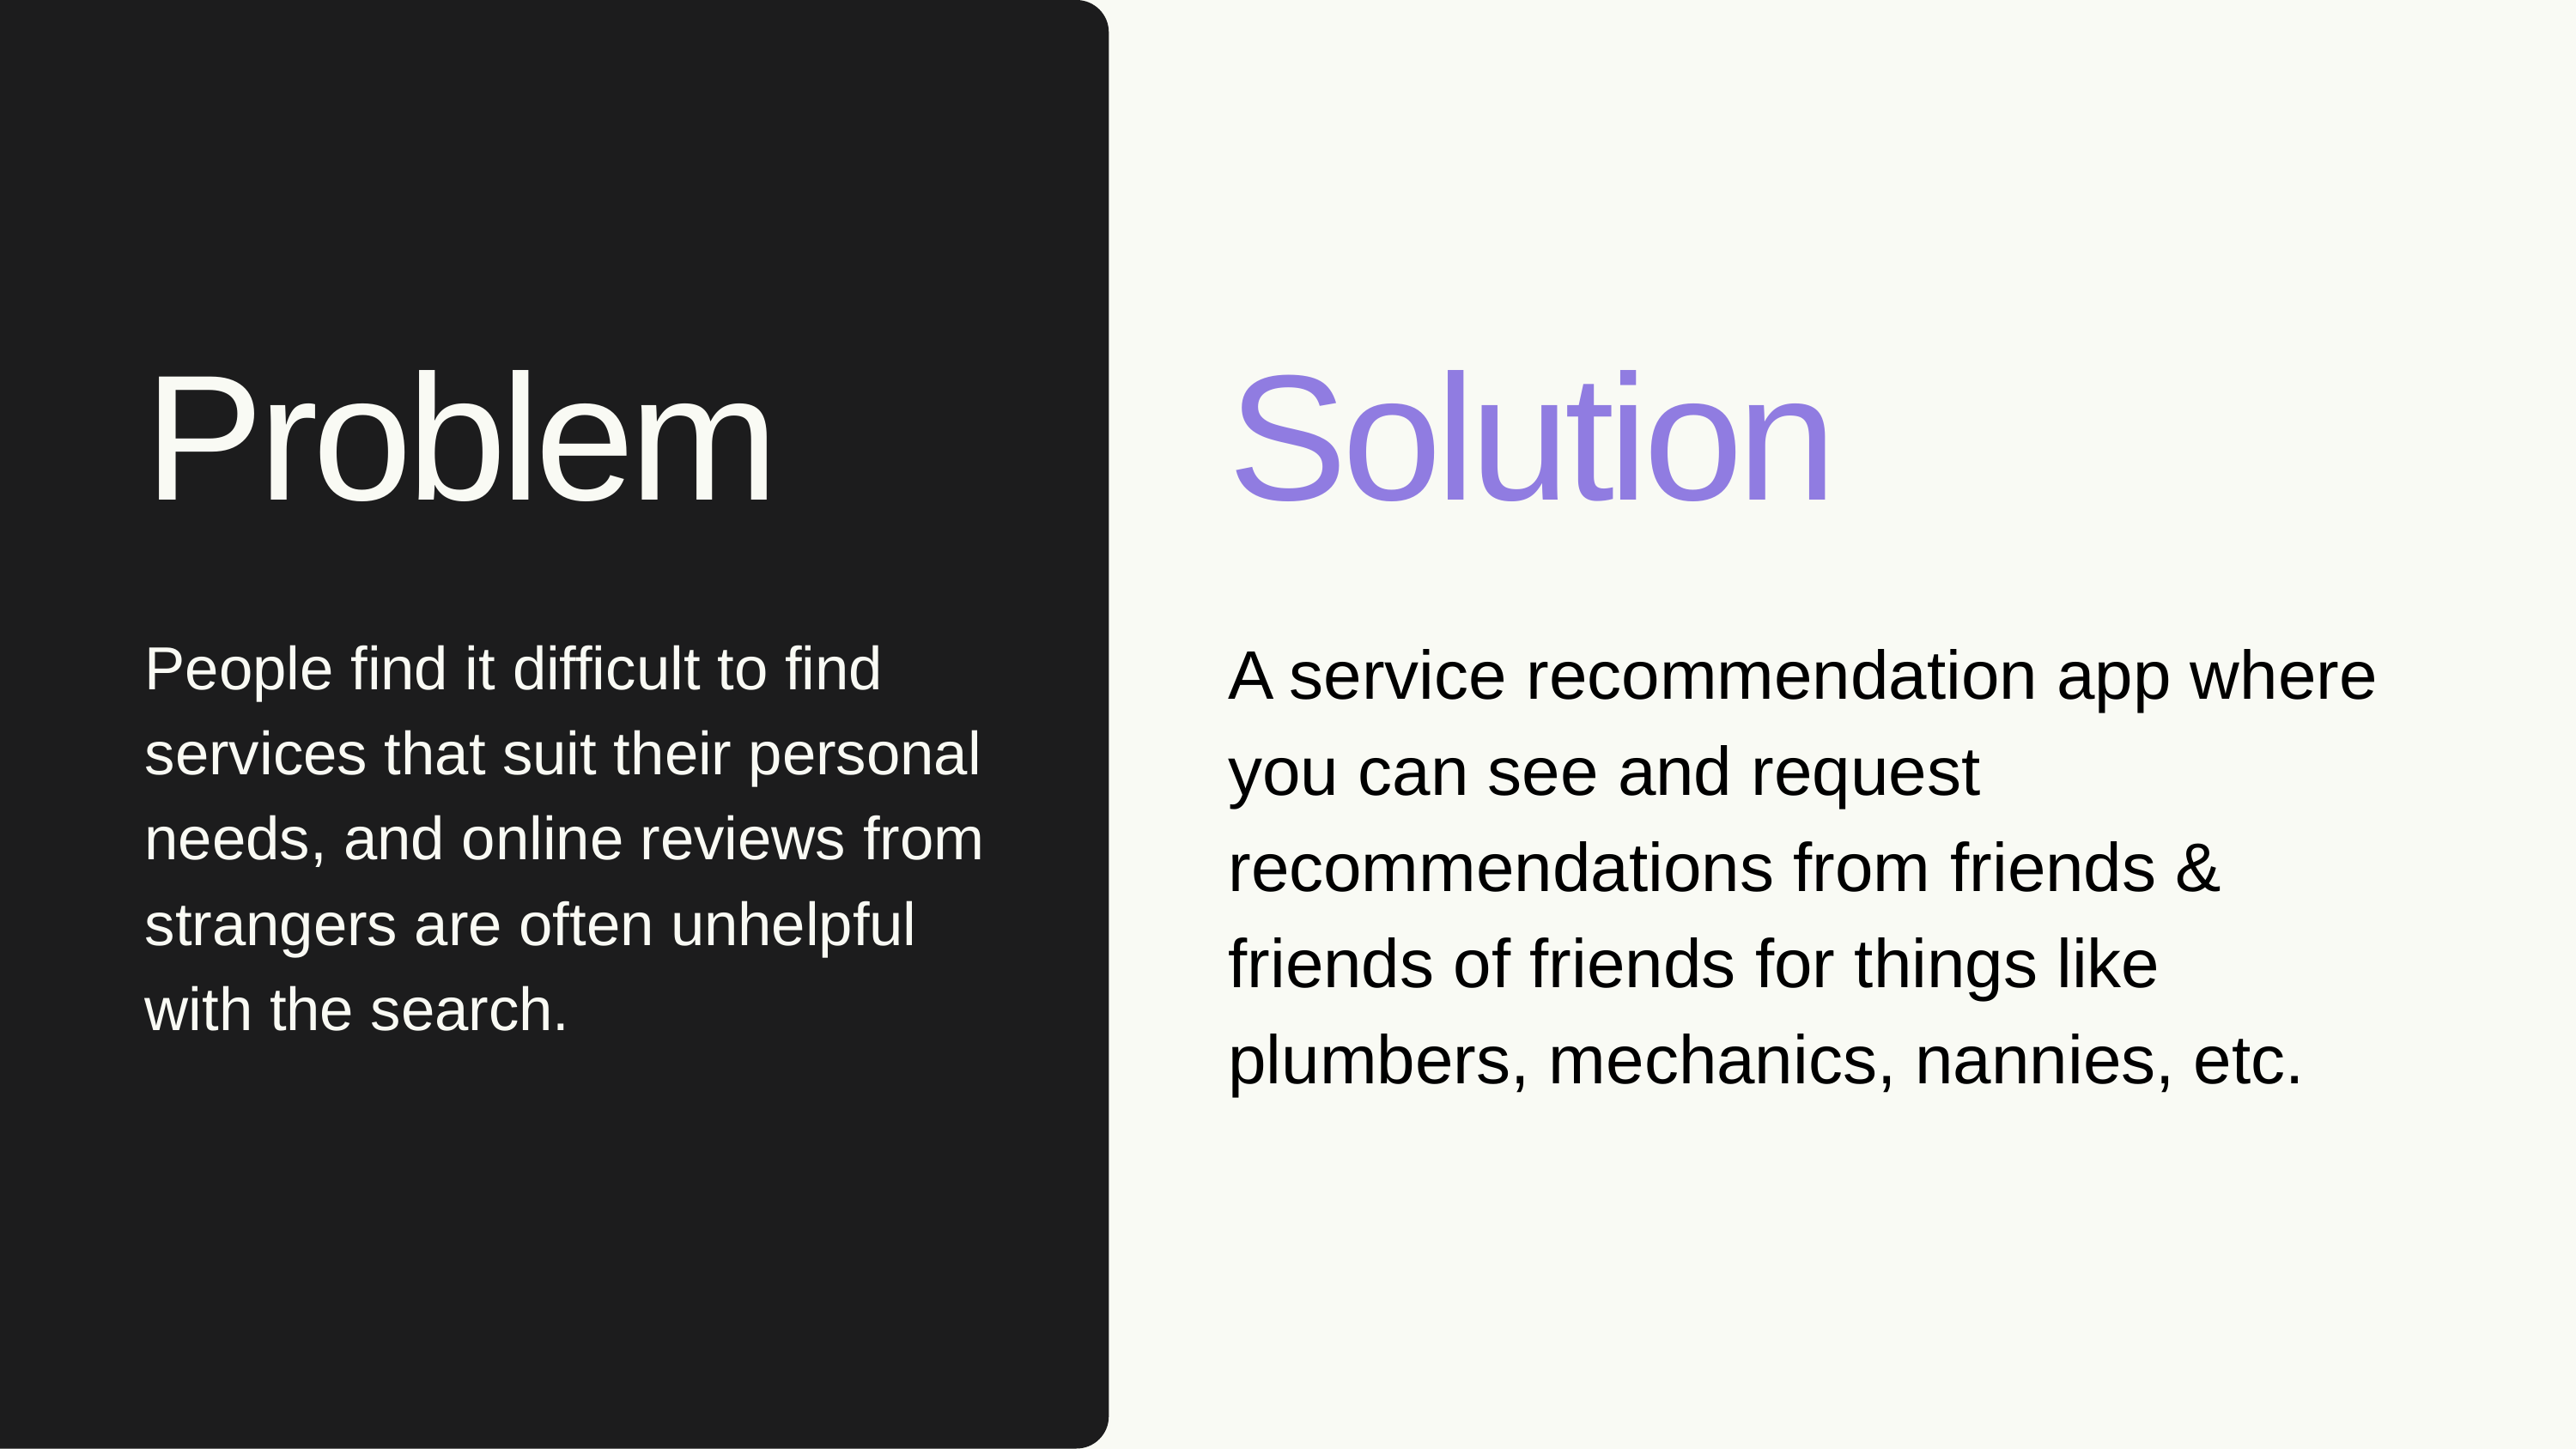

Problem
Solution
People find it difficult to find services that suit their personal needs, and online reviews from strangers are often unhelpful with the search.
A service recommendation app where you can see and request recommendations from friends & friends of friends for things like plumbers, mechanics, nannies, etc.